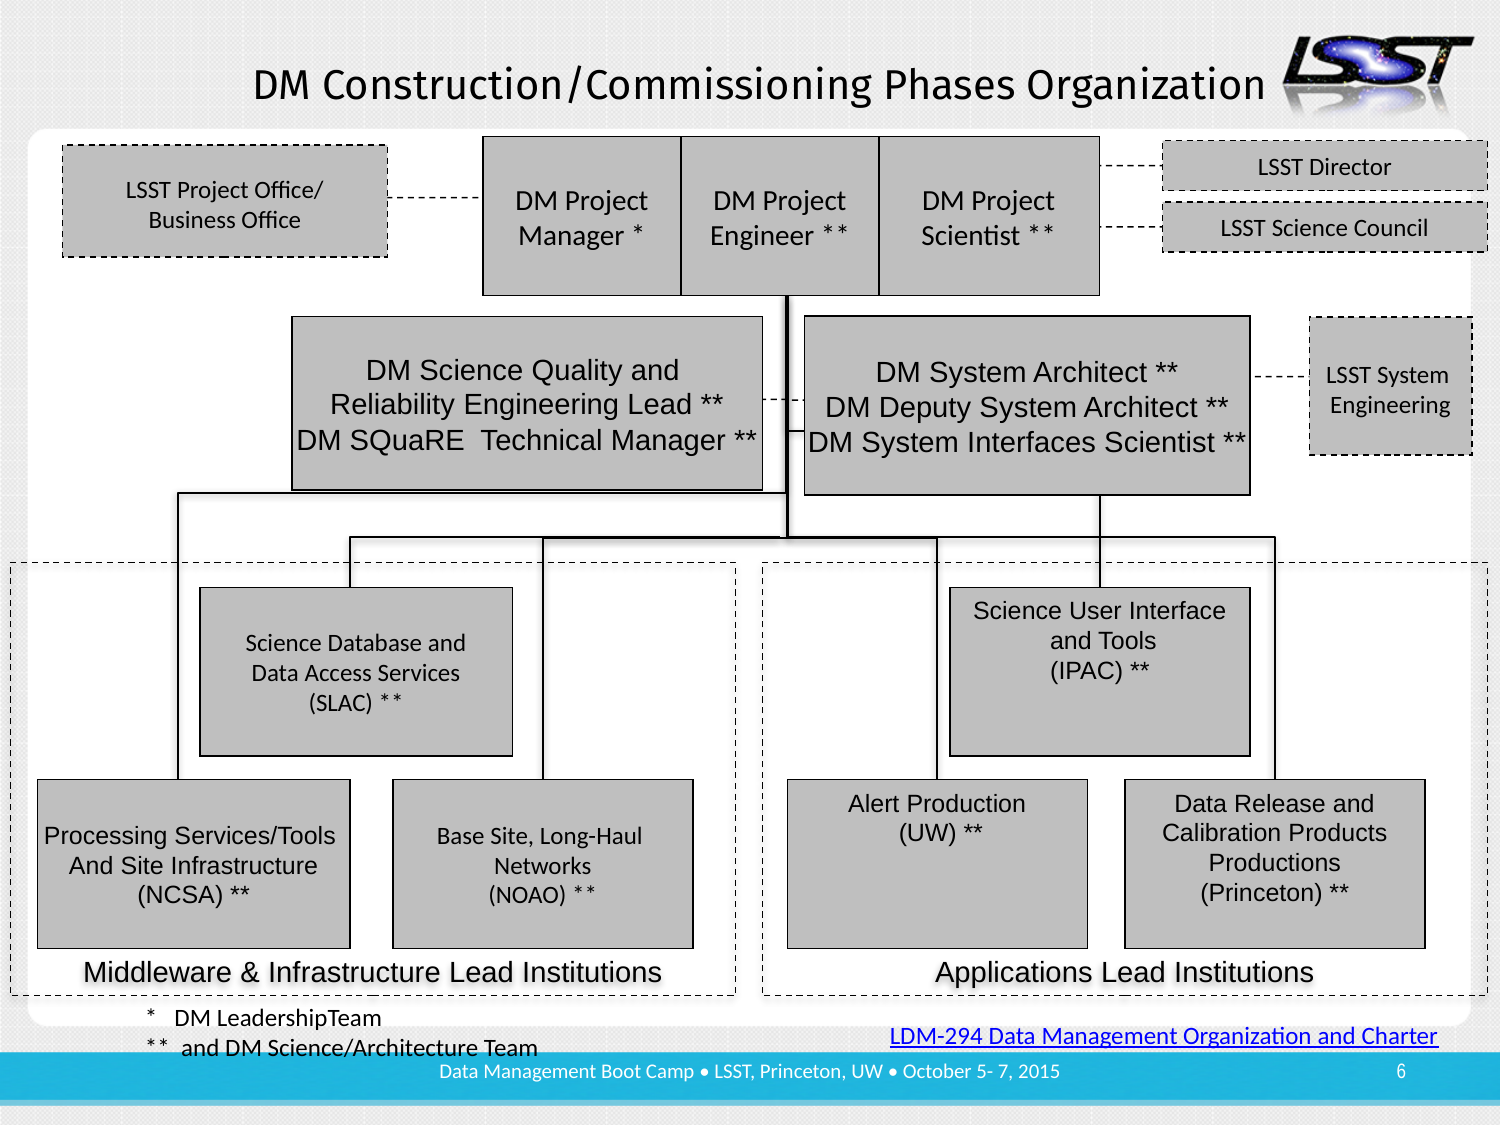

DM Construction/Commissioning Phases Organization

DM Project Manager *

DM Project Engineer **

DM Project Scientist **

LSST Director

LSST Project Office/
Business Office

LSST Science Council

DM System Architect **
DM Deputy System Architect **
DM System Interfaces Scientist **
DM Science Quality and
Reliability Engineering Lead **
DM SQuaRE  Technical Manager **

LSST System
Engineering

Middleware & Infrastructure Lead Institutions
Applications Lead Institutions
Science Database and
Data Access Services
(SLAC) **
Science User Interface
 and Tools
(IPAC) **
Processing Services/Tools
And Site Infrastructure
(NCSA) **
Base Site, Long-Haul
Networks
(NOAO) **
Alert Production
 (UW) **
Data Release and Calibration Products Productions
(Princeton) **
*   DM LeadershipTeam
**  and DM Science/Architecture Team
LDM-294 Data Management Organization and Charter